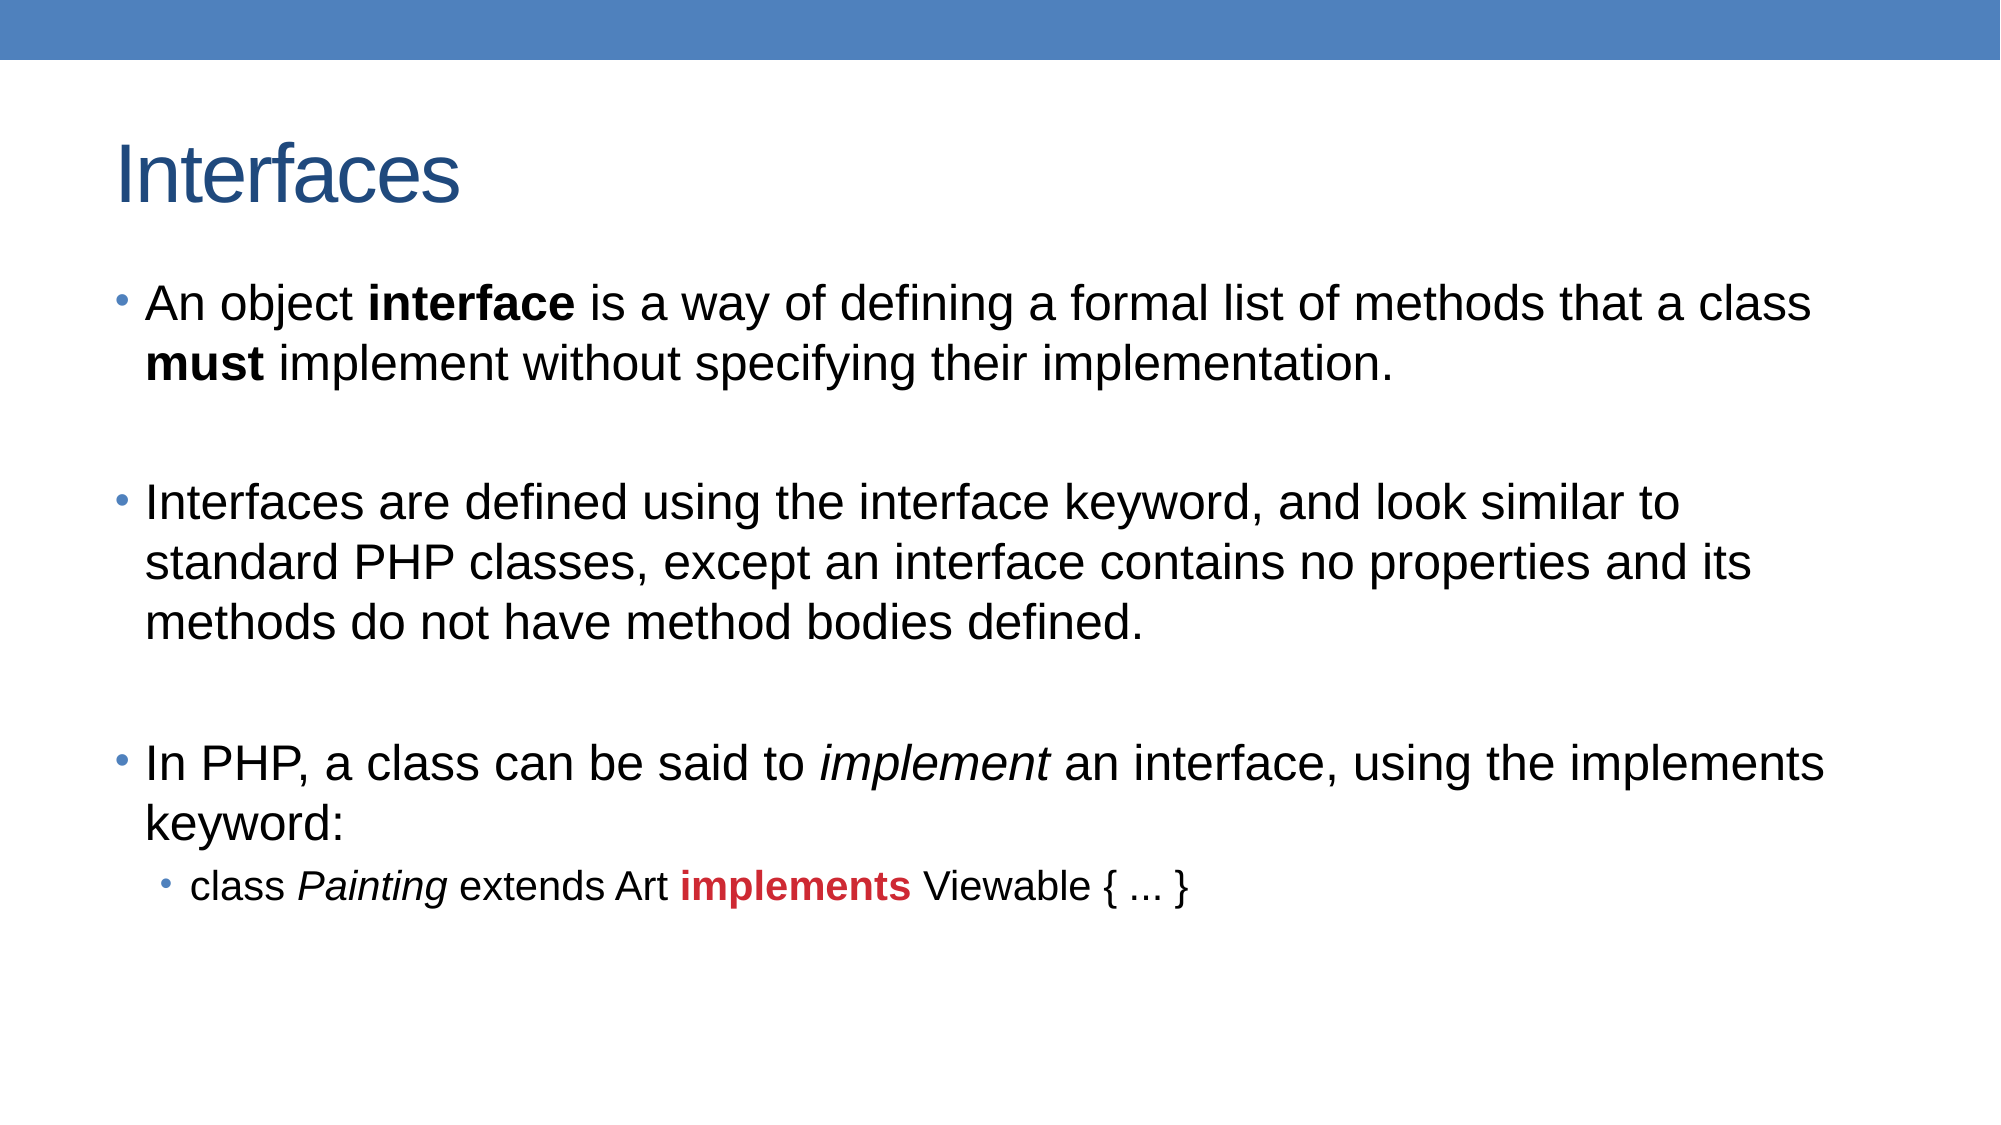

# Interfaces
An object interface is a way of defining a formal list of methods that a class must implement without specifying their implementation.

Interfaces are defined using the interface keyword, and look similar to standard PHP classes, except an interface contains no properties and its methods do not have method bodies defined.

In PHP, a class can be said to implement an interface, using the implements keyword:
class Painting extends Art implements Viewable { ... }